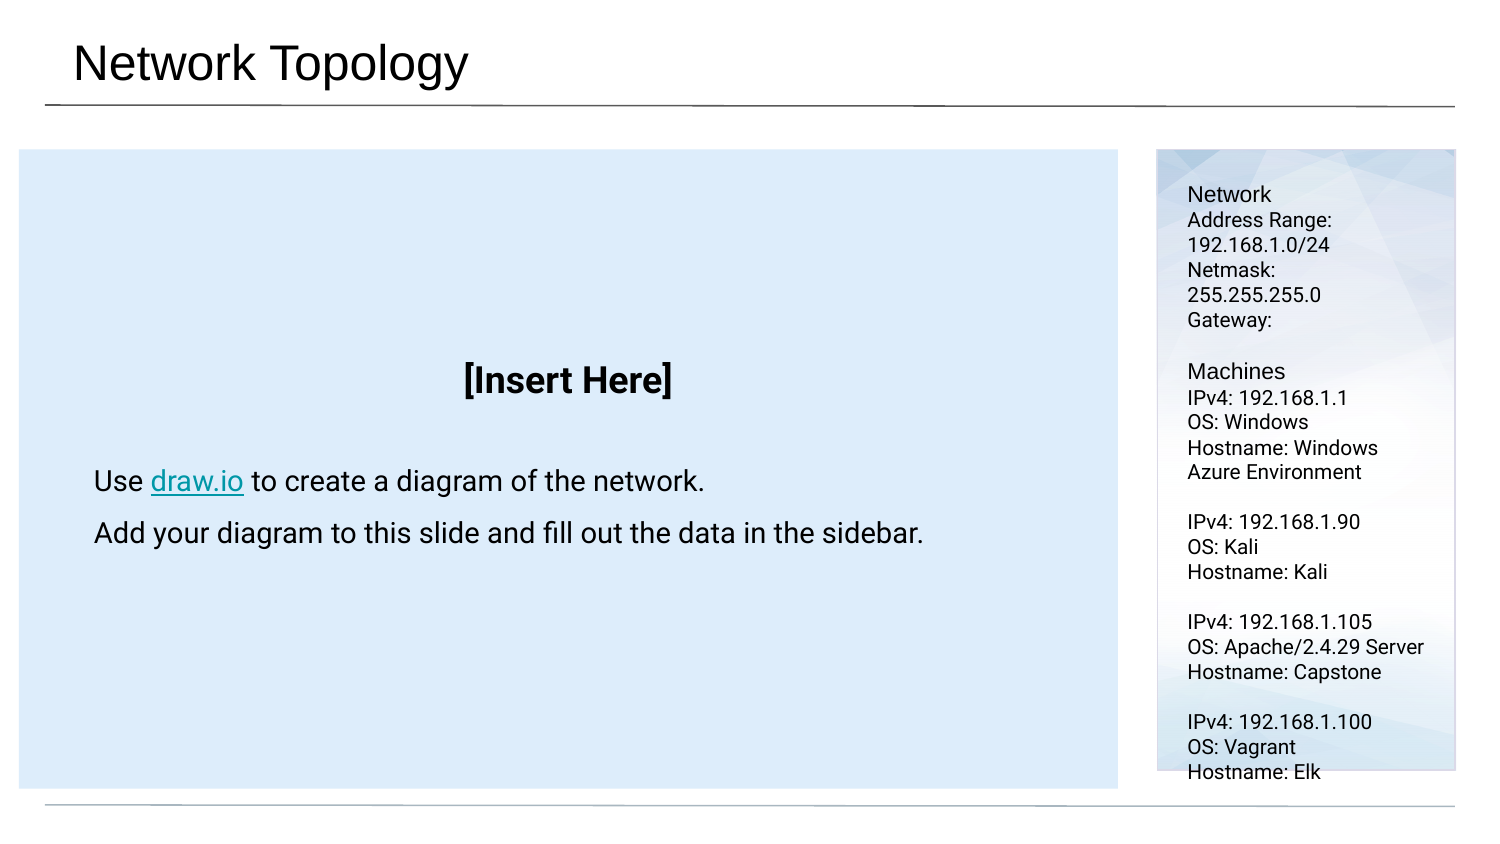

Network Topology

[Insert Here]

Use draw.io to create a diagram of the network.
Add your diagram to this slide and fill out the data in the sidebar.

Network
Address Range:
192.168.1.0/24
Netmask:
255.255.255.0
Gateway:

Machines
IPv4: 192.168.1.1
OS: Windows
Hostname: Windows Azure Environment

IPv4: 192.168.1.90
OS: Kali
Hostname: Kali

IPv4: 192.168.1.105
OS: Apache/2.4.29 Server
Hostname: Capstone

IPv4: 192.168.1.100
OS: Vagrant
Hostname: Elk